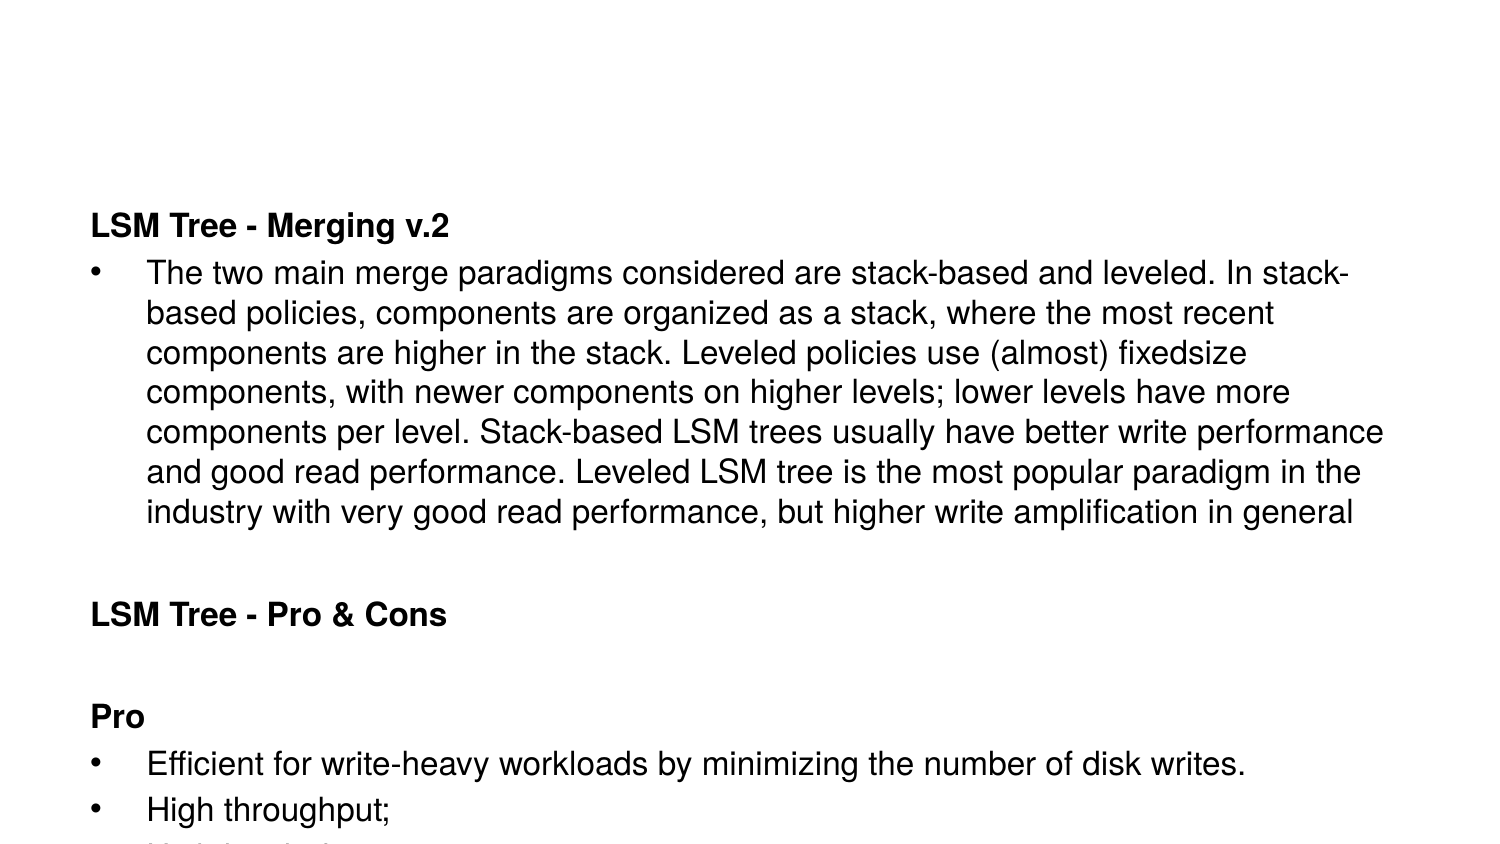

LSM Tree - Merging v.2
The two main merge paradigms considered are stack-based and leveled. In stack-based policies, components are organized as a stack, where the most recent components are higher in the stack. Leveled policies use (almost) fixedsize components, with newer components on higher levels; lower levels have more components per level. Stack-based LSM trees usually have better write performance and good read performance. Leveled LSM tree is the most popular paradigm in the industry with very good read performance, but higher write amplification in general
LSM Tree - Pro & Cons
Pro
Efficient for write-heavy workloads by minimizing the number of disk writes.
High throughput;
High level of compression;
Cons
Poor read performances on random accesses on small chunks of data (bloom filters are used to mitigate);
Requires constant merging and compression (resource wise);
Read amplification;
Write amplification, specifically bad for SSDs.
Optimizations
Optimizing interactions with hardware (e..g., NVMEs SSDs);
Compaction algorithms;
Partitioning: range-partition the disk components (SSTables) of LSM-trees into multiple (usually fixed-size) small partitions.
LSM Tree - Partitioning